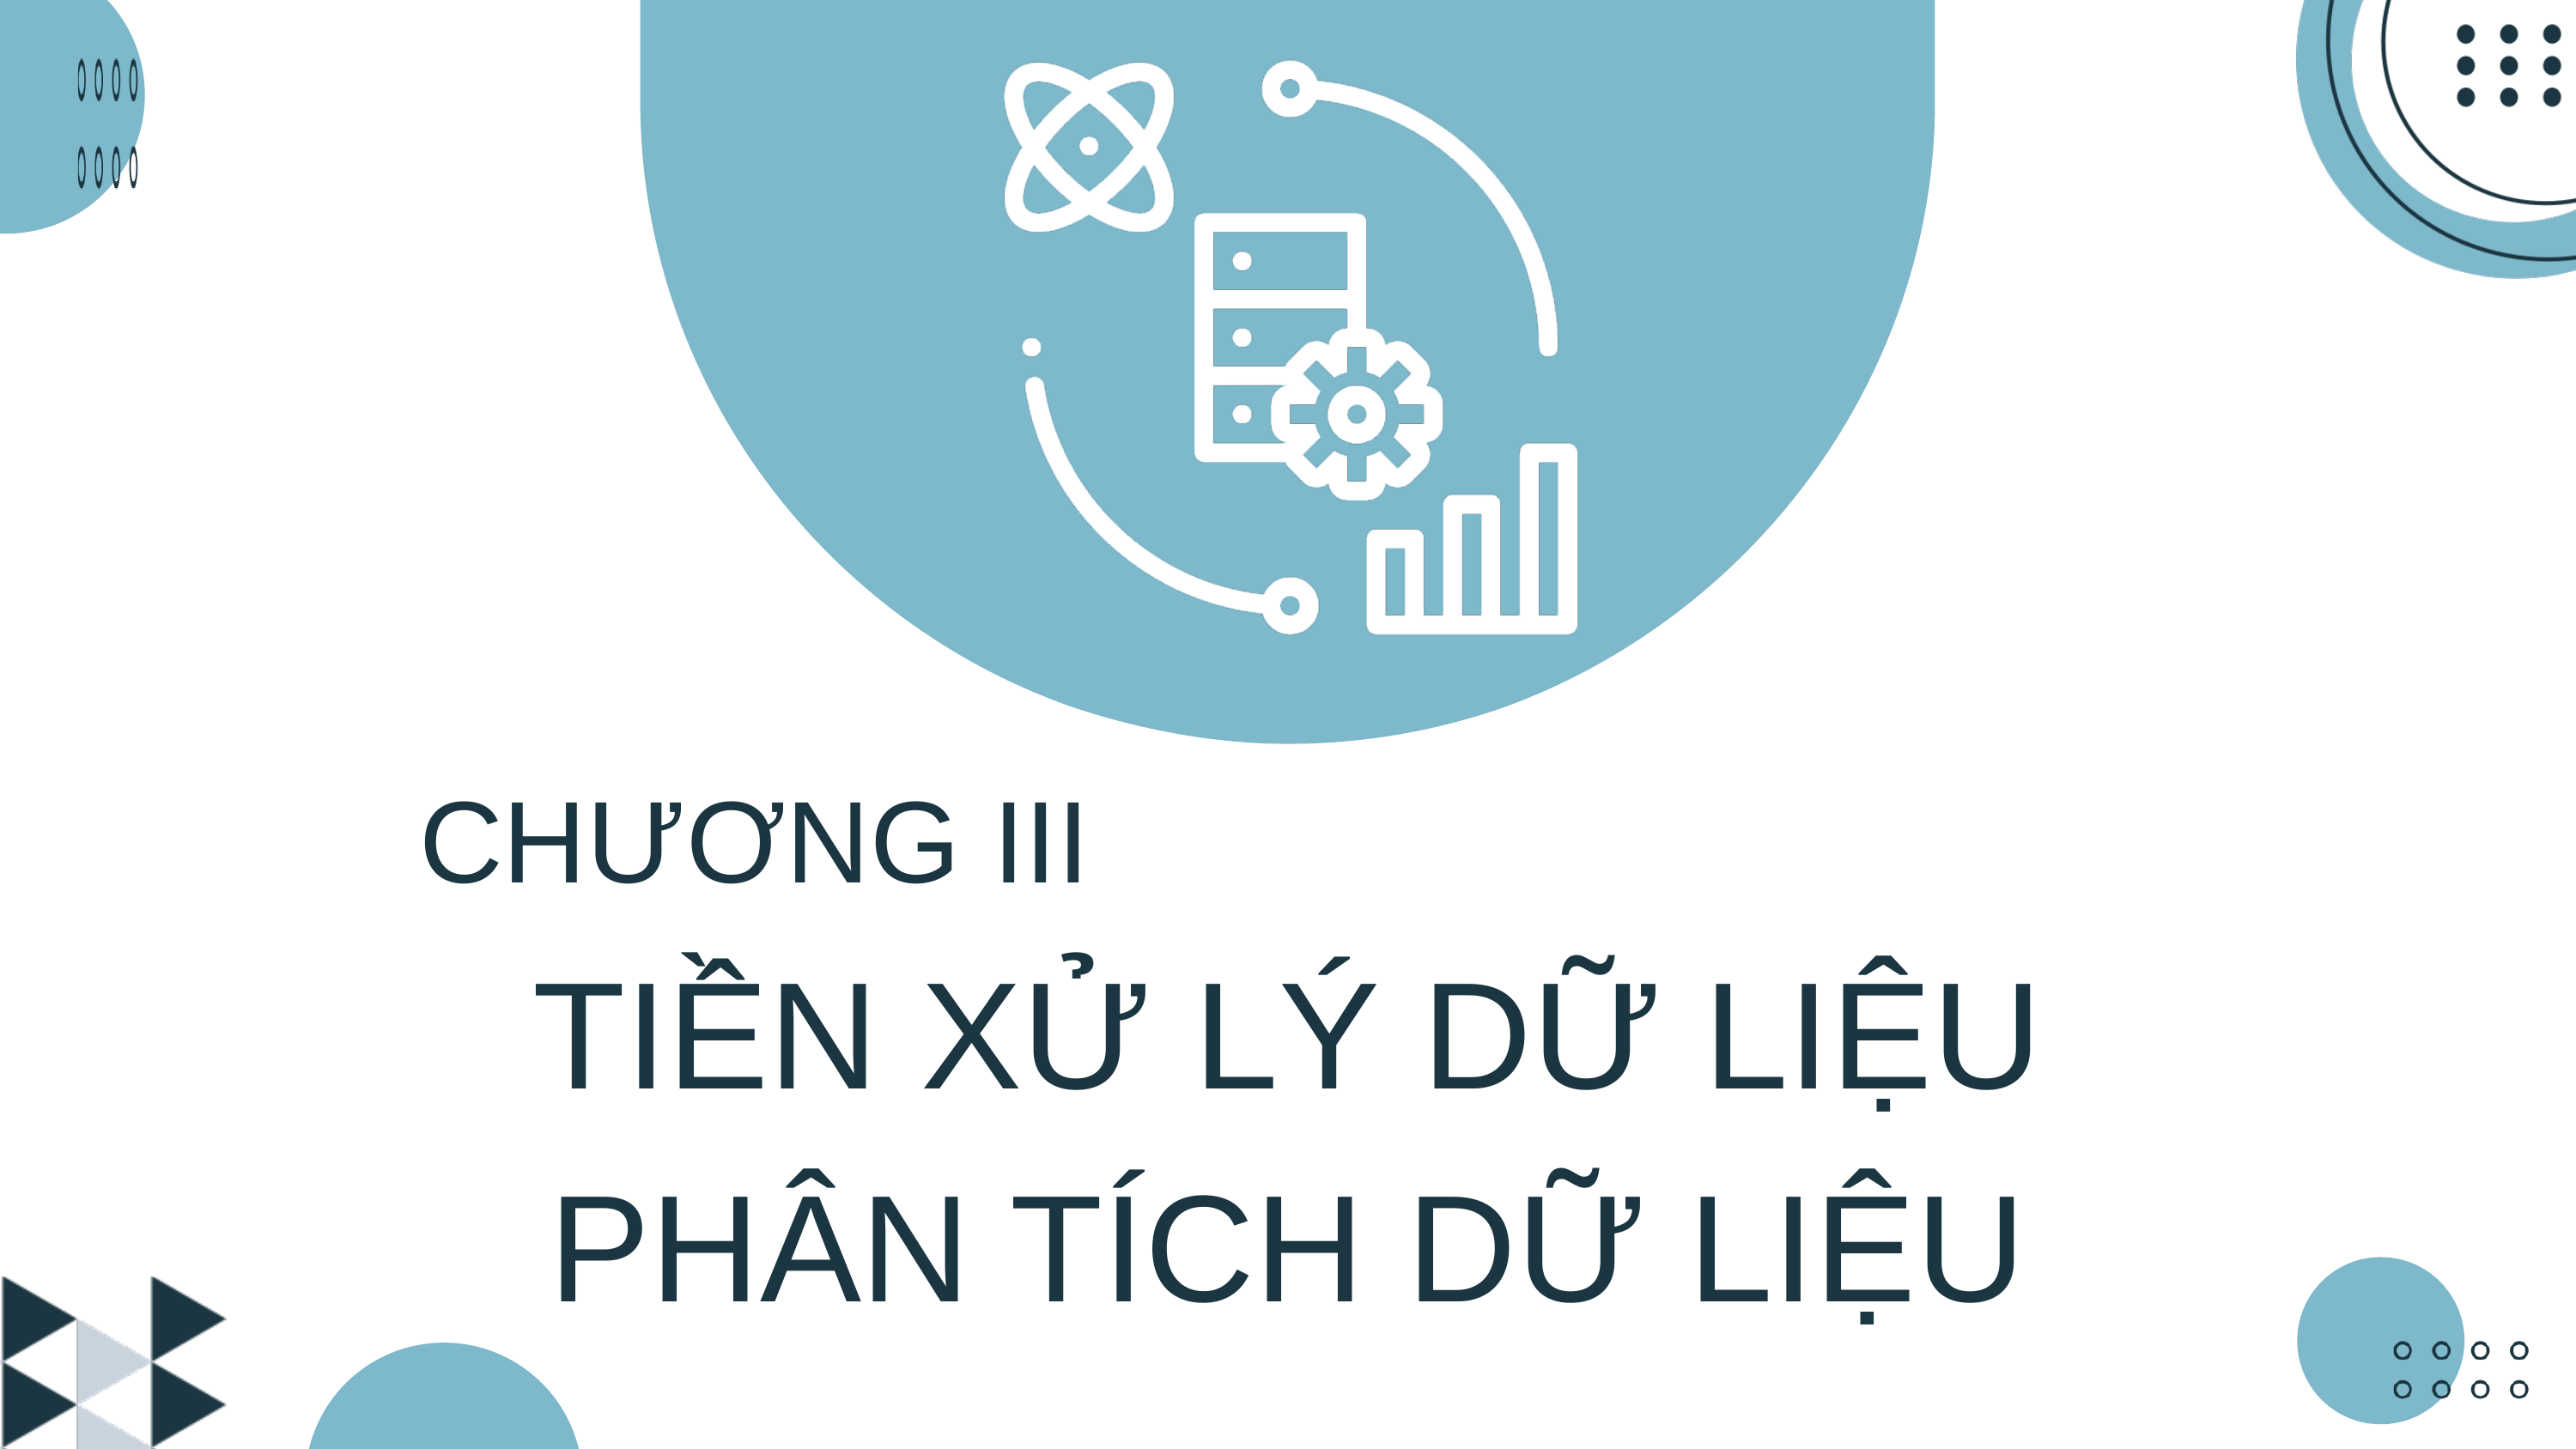

CHƯƠNG III
 TIỀN XỬ LÝ DỮ LIỆU  PHÂN TÍCH DỮ LIỆU